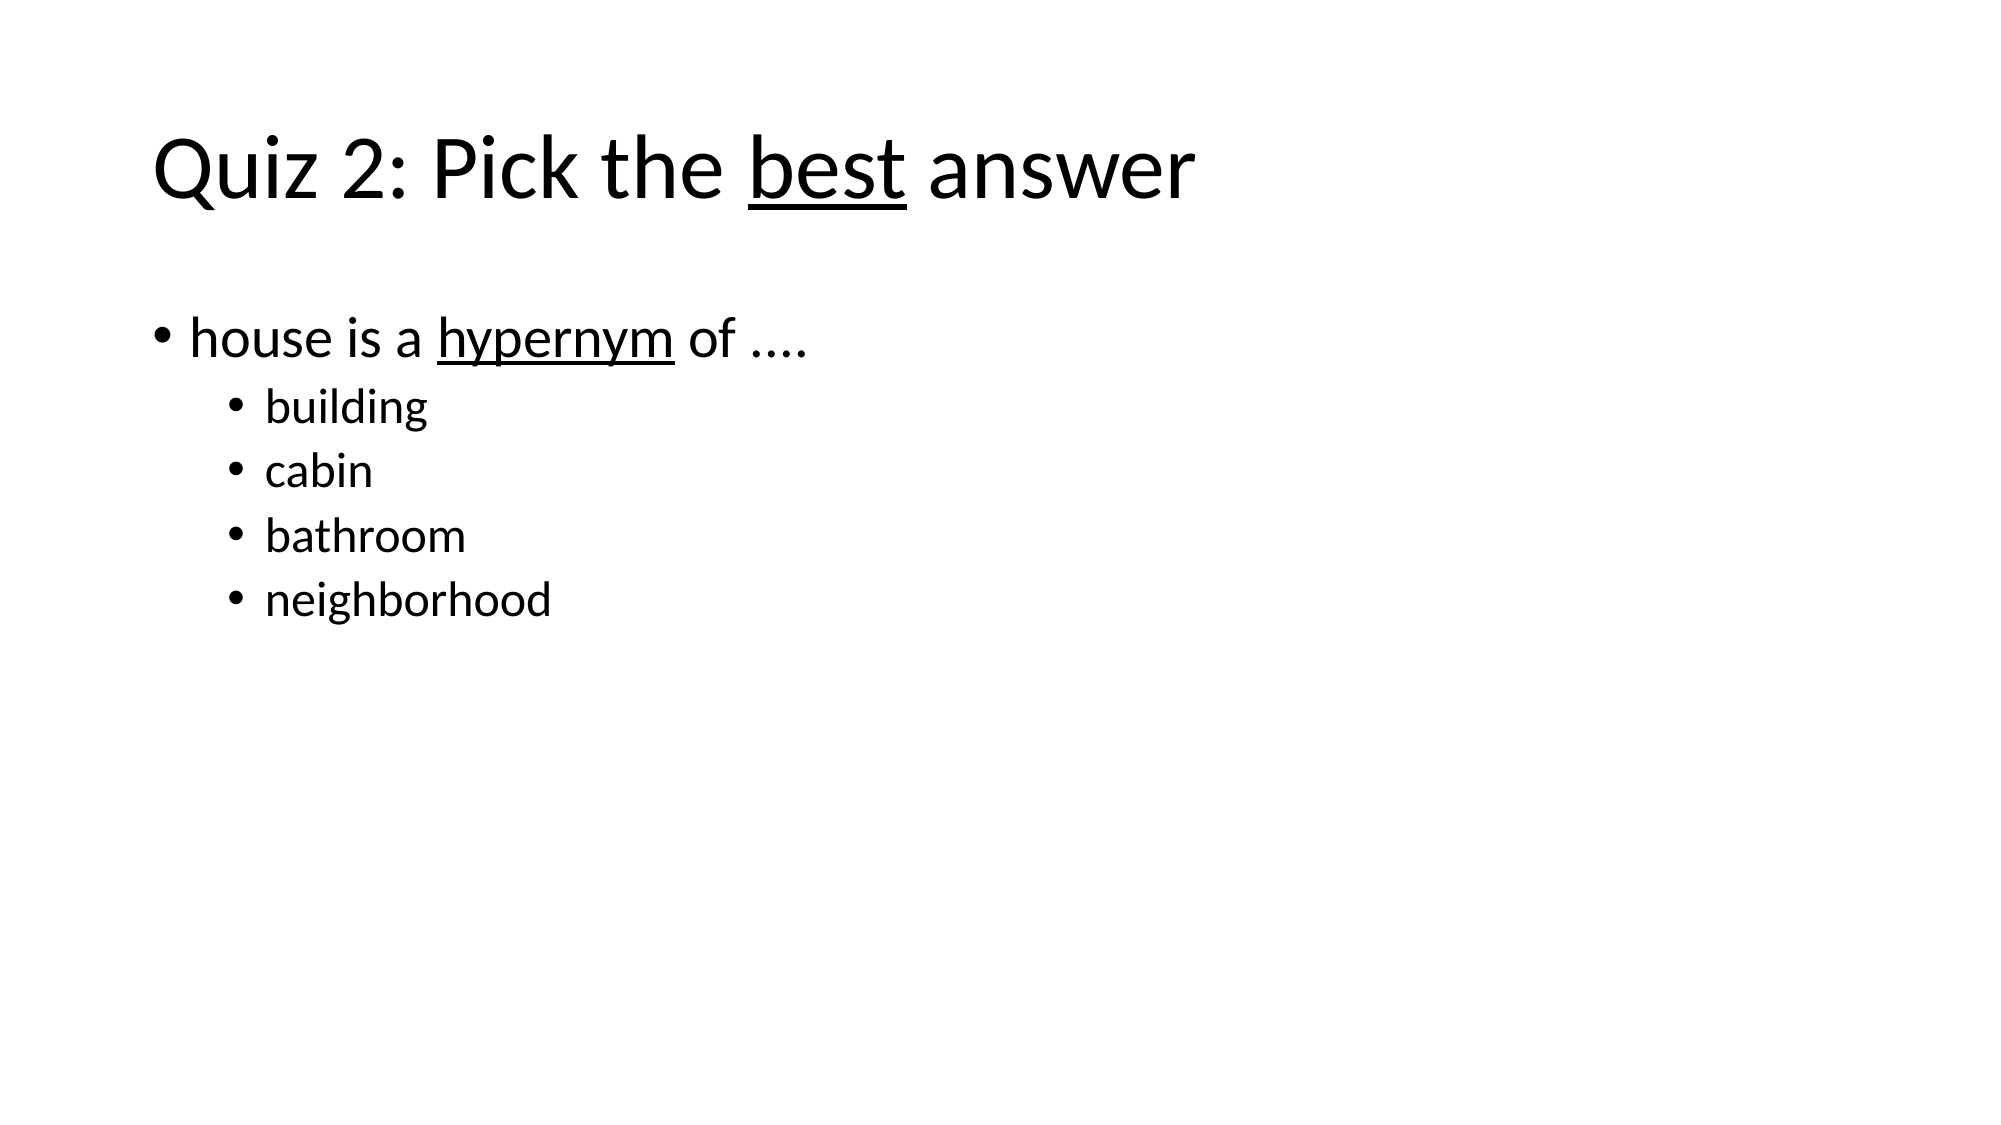

# Quiz 2: Pick the best answer
house is a hypernym of ....
building
cabin
bathroom
neighborhood